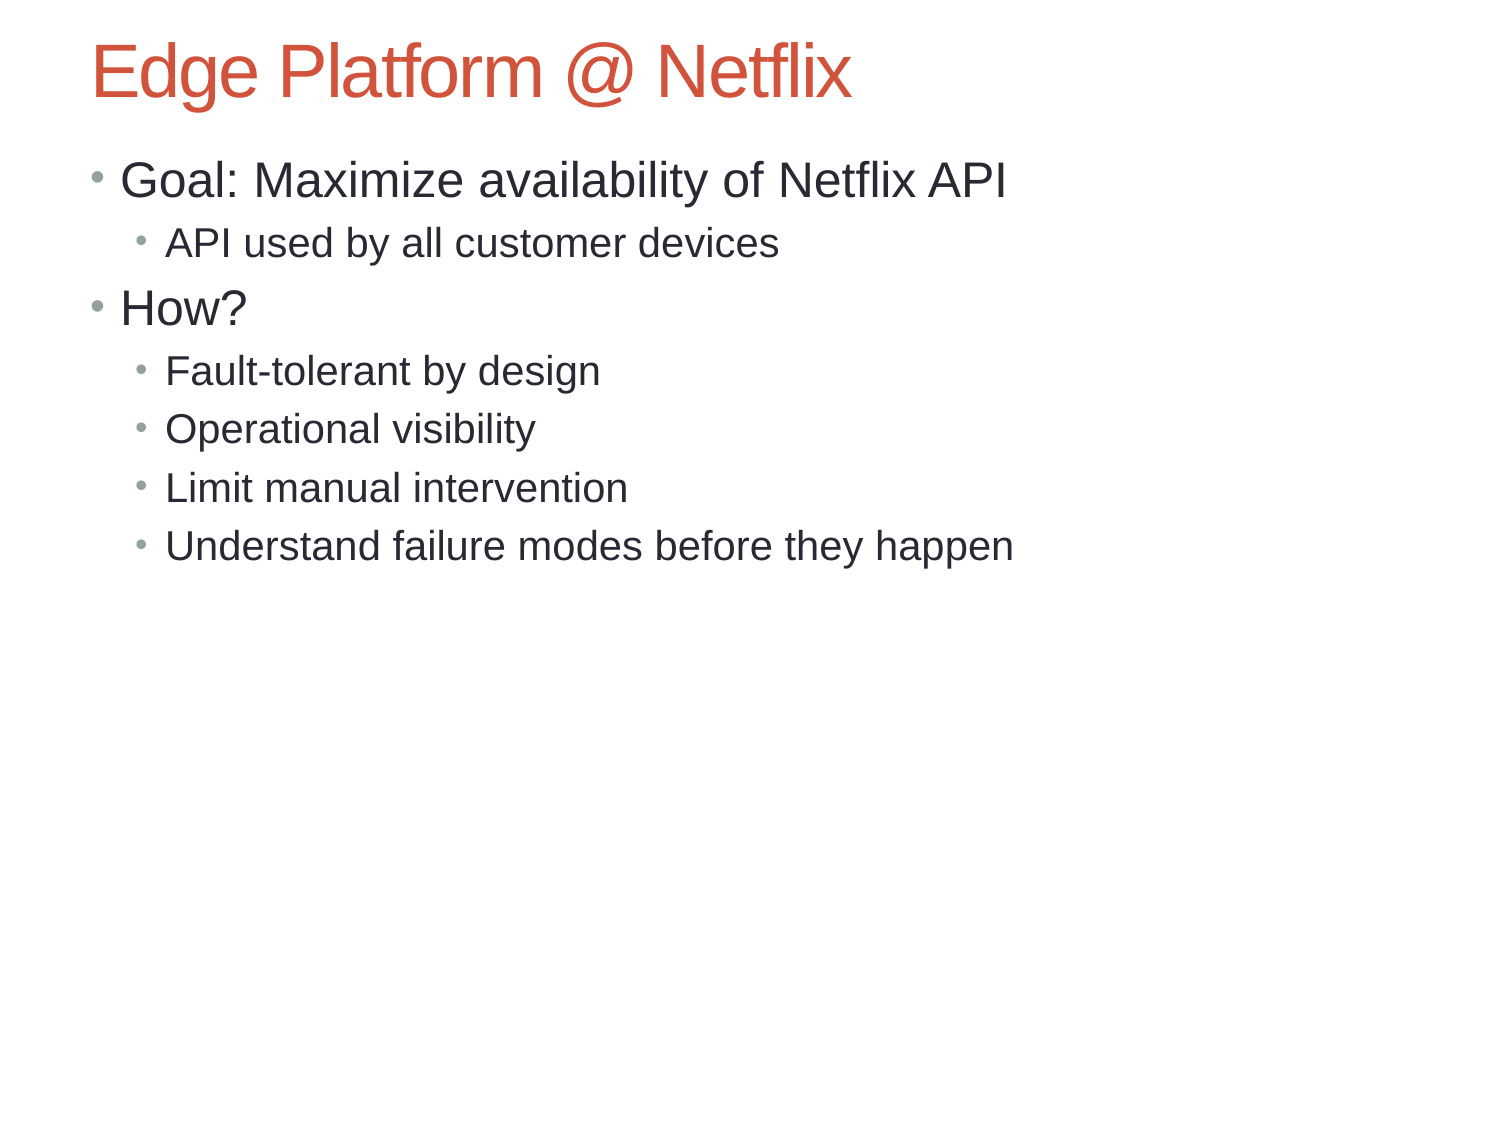

# Edge Platform @ Netflix
Goal: Maximize availability of Netflix API
API used by all customer devices
How?
Fault-tolerant by design
Operational visibility
Limit manual intervention
Understand failure modes before they happen